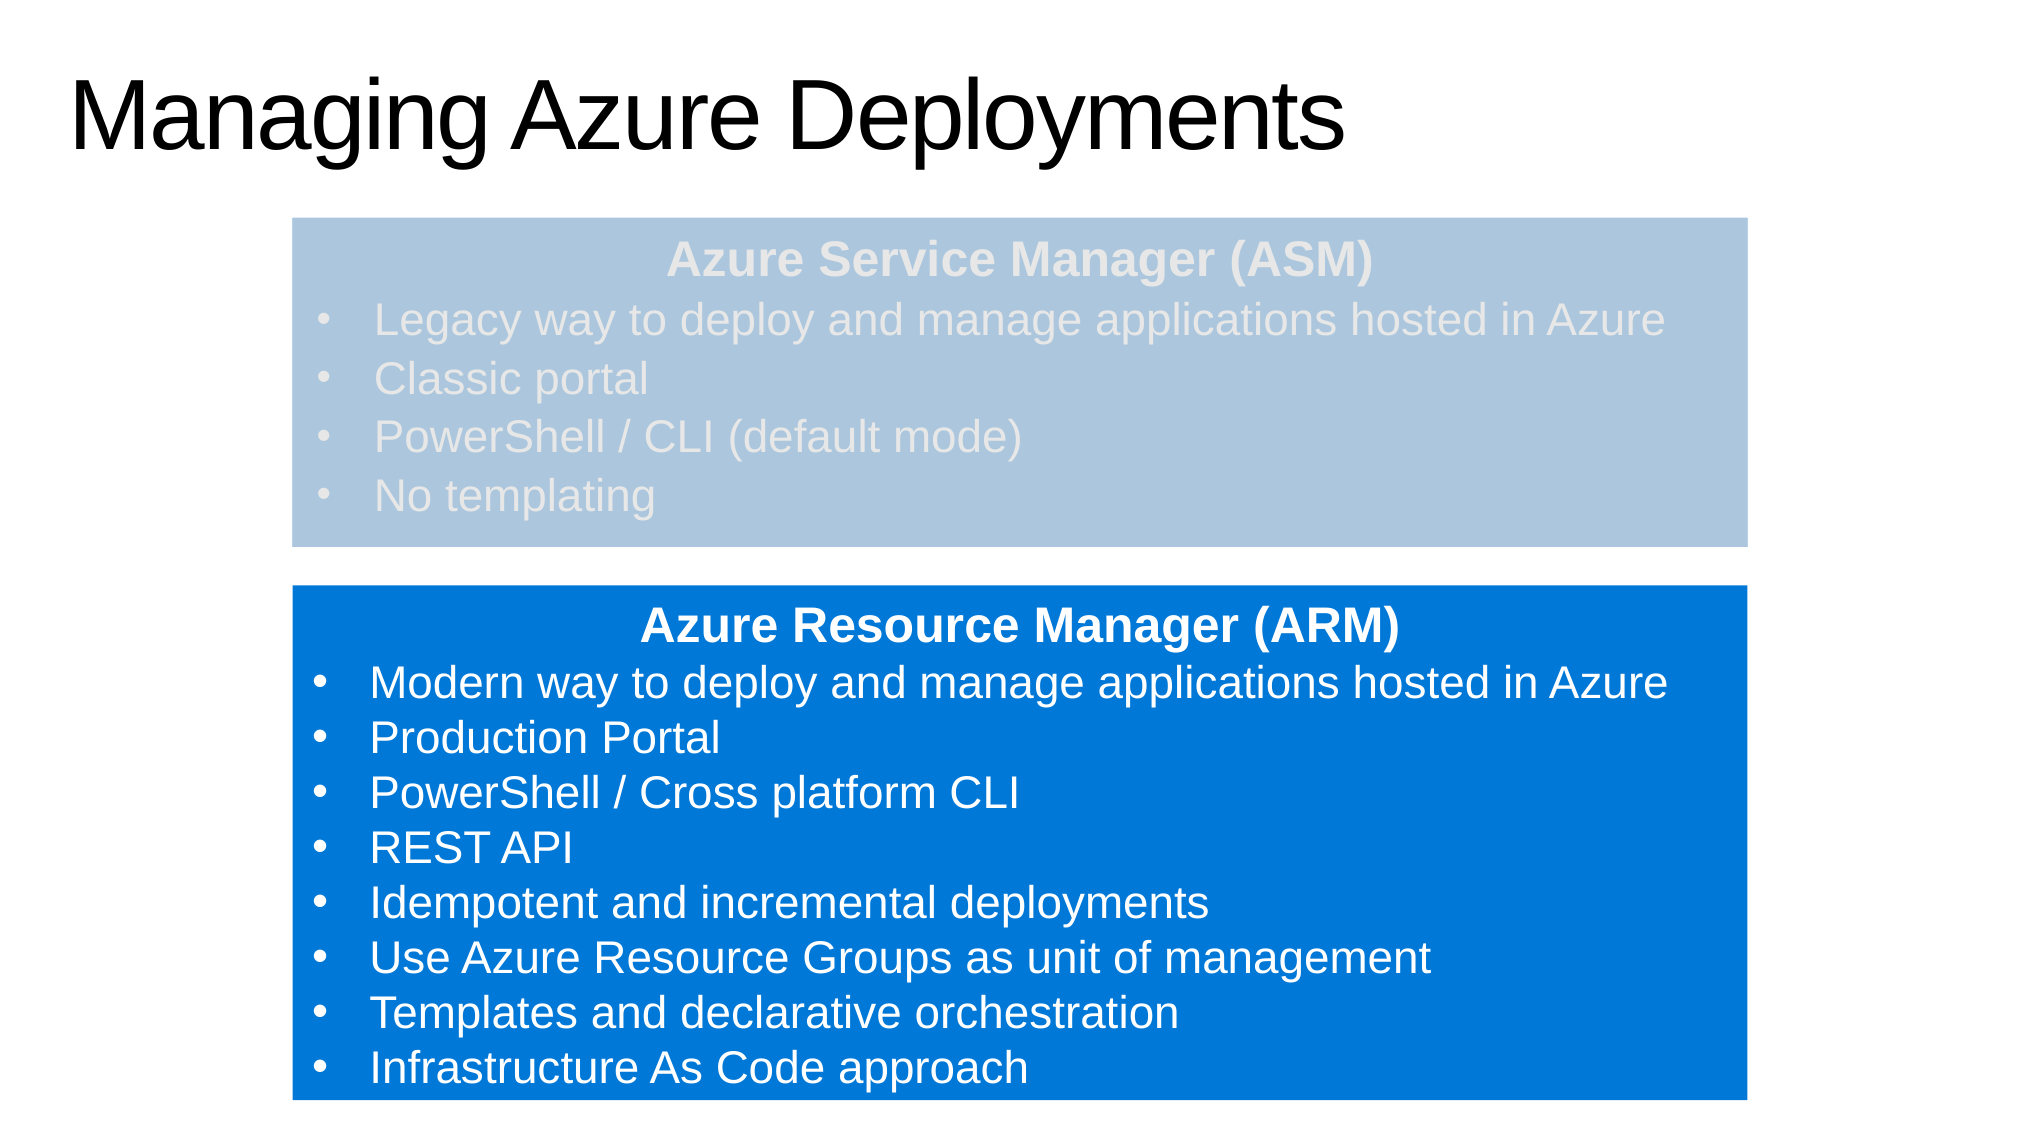

# Managing Azure Deployments
Azure Service Manager (ASM)
Legacy way to deploy and manage applications hosted in Azure
Classic portal
PowerShell / CLI (default mode)
No templating

Azure Resource Manager (ARM)
Modern way to deploy and manage applications hosted in Azure
Production Portal
PowerShell / Cross platform CLI
REST API
Idempotent and incremental deployments
Use Azure Resource Groups as unit of management
Templates and declarative orchestration
Infrastructure As Code approach